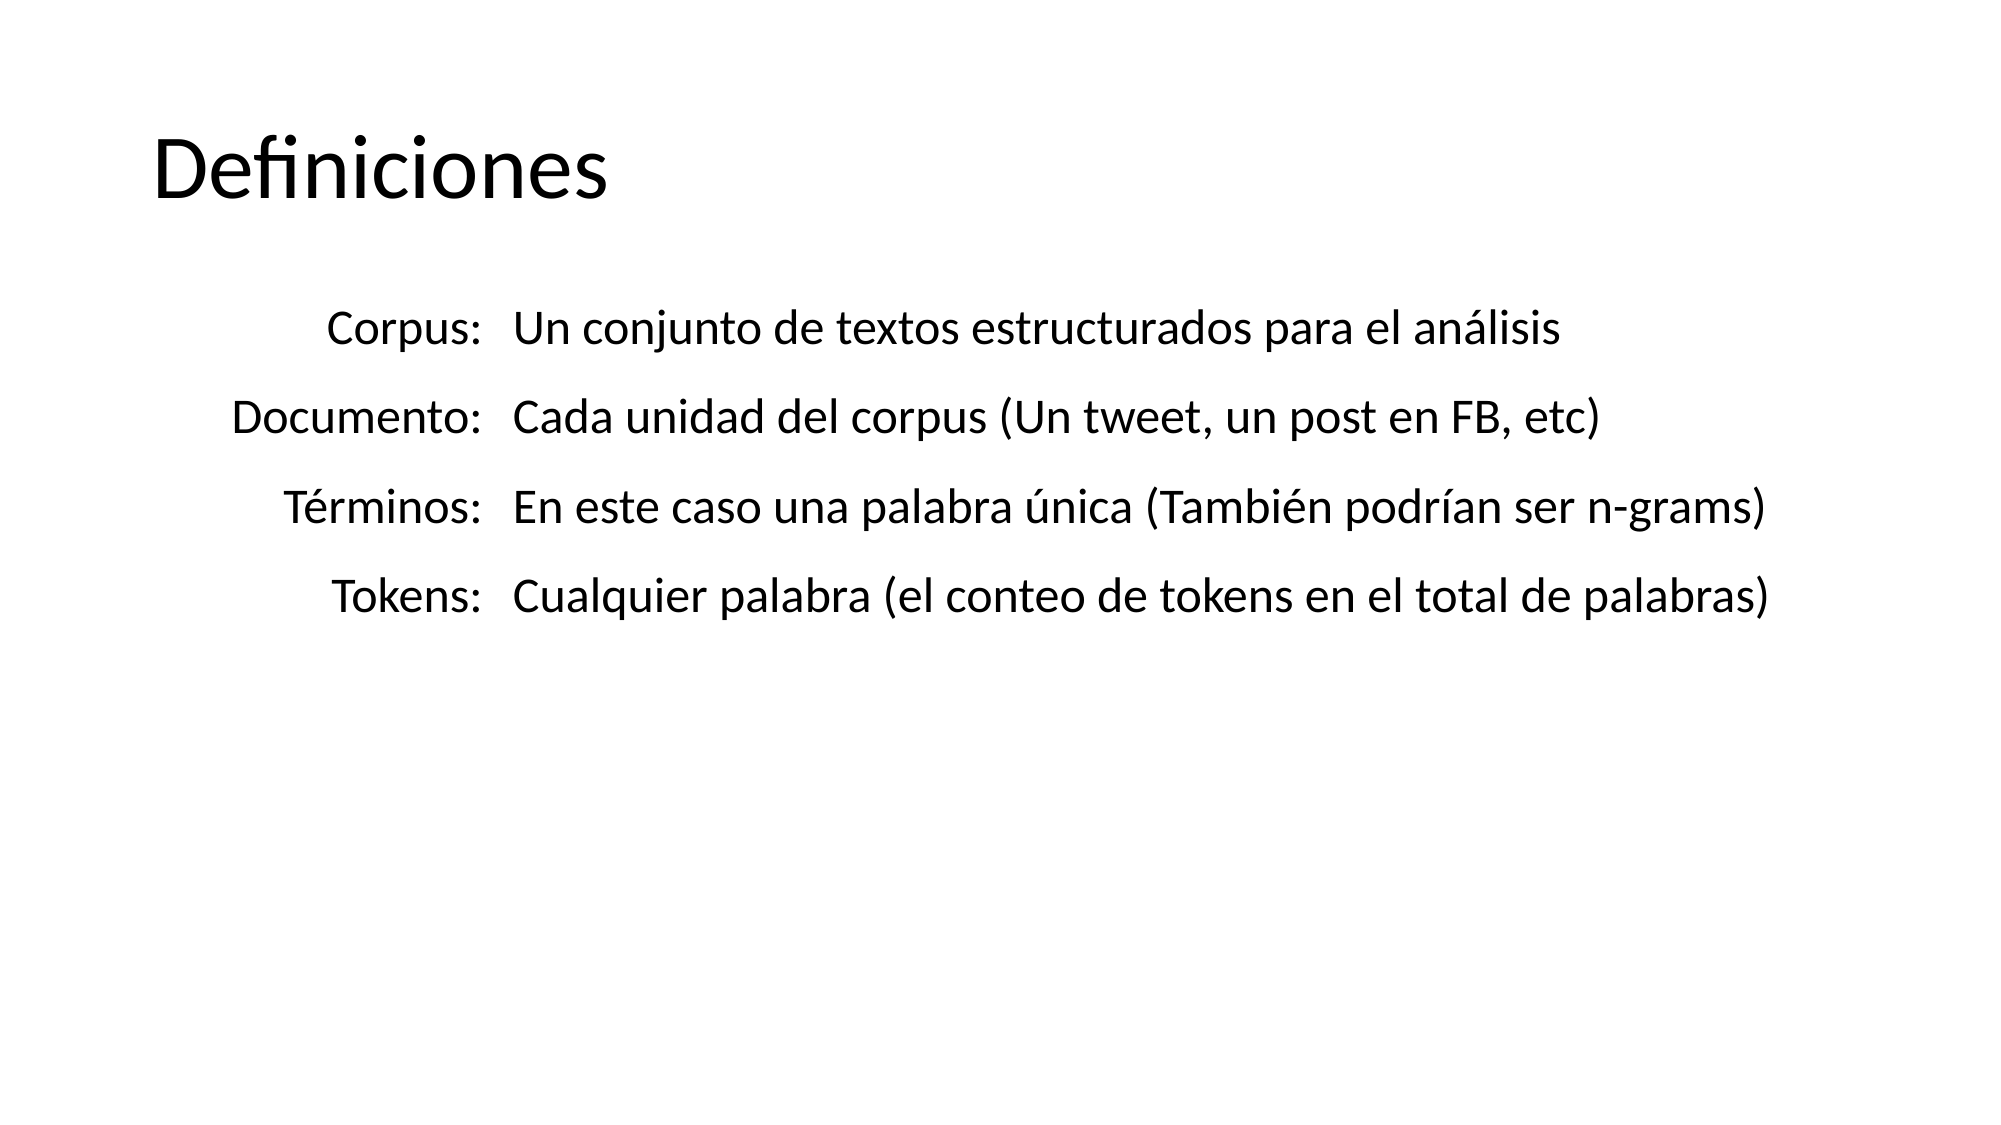

# Definiciones

| Corpus: | Un conjunto de textos estructurados para el análisis |
| --- | --- |
| Documento: | Cada unidad del corpus (Un tweet, un post en FB, etc) |
| Términos: | En este caso una palabra única (También podrían ser n-grams) |
| Tokens: | Cualquier palabra (el conteo de tokens en el total de palabras) |